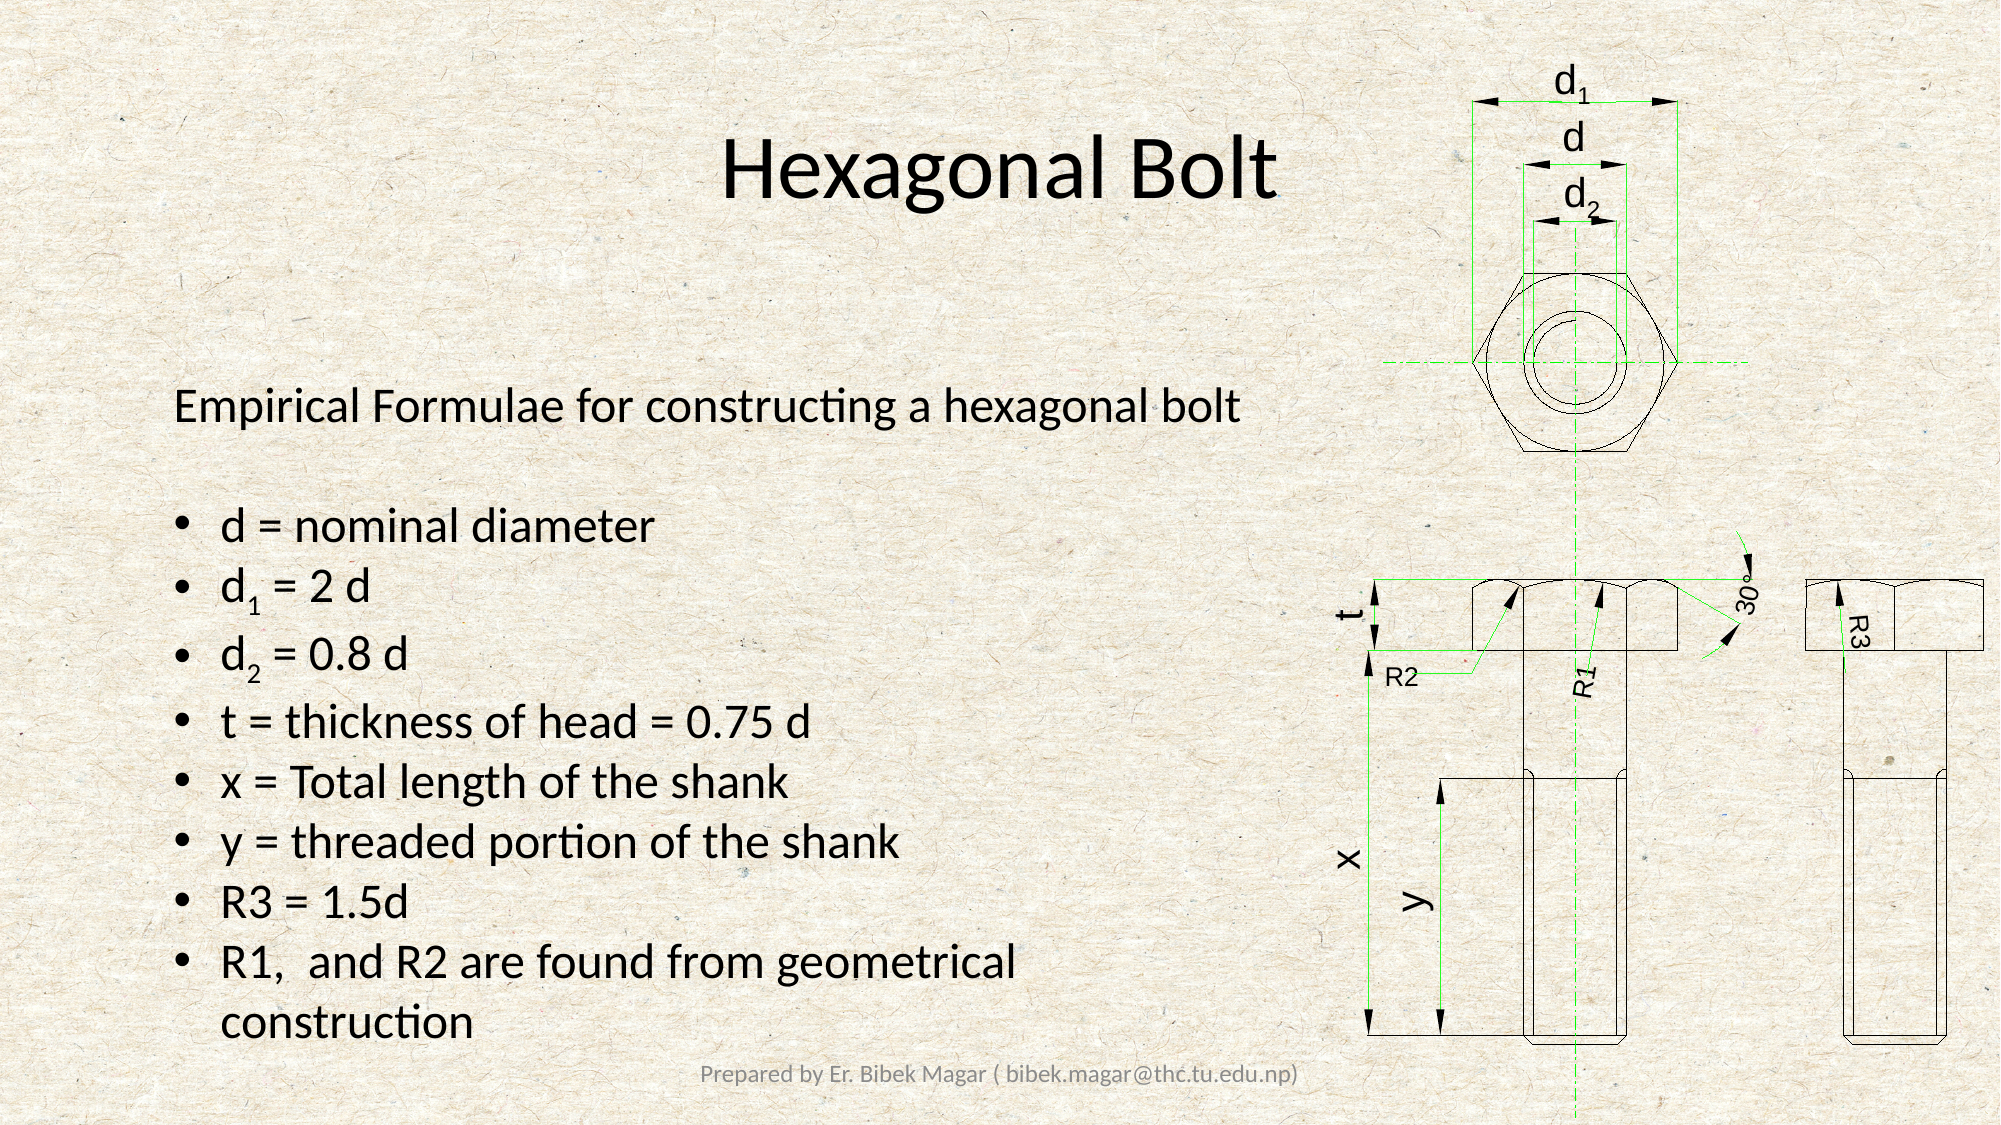

d1

# Hexagonal Bolt

d

d2

Empirical Formulae for constructing a hexagonal bolt

d = nominal diameter
d1 = 2 d
d2 = 0.8 d
t = thickness of head = 0.75 d
x = Total length of the shank
y = threaded portion of the shank
R3 = 1.5d
R1,  and R2 are found from geometrical construction

30°

t

R3

R2
R1

x
y

Prepared by Er. Bibek Magar ( bibek.magar@thc.tu.edu.np)